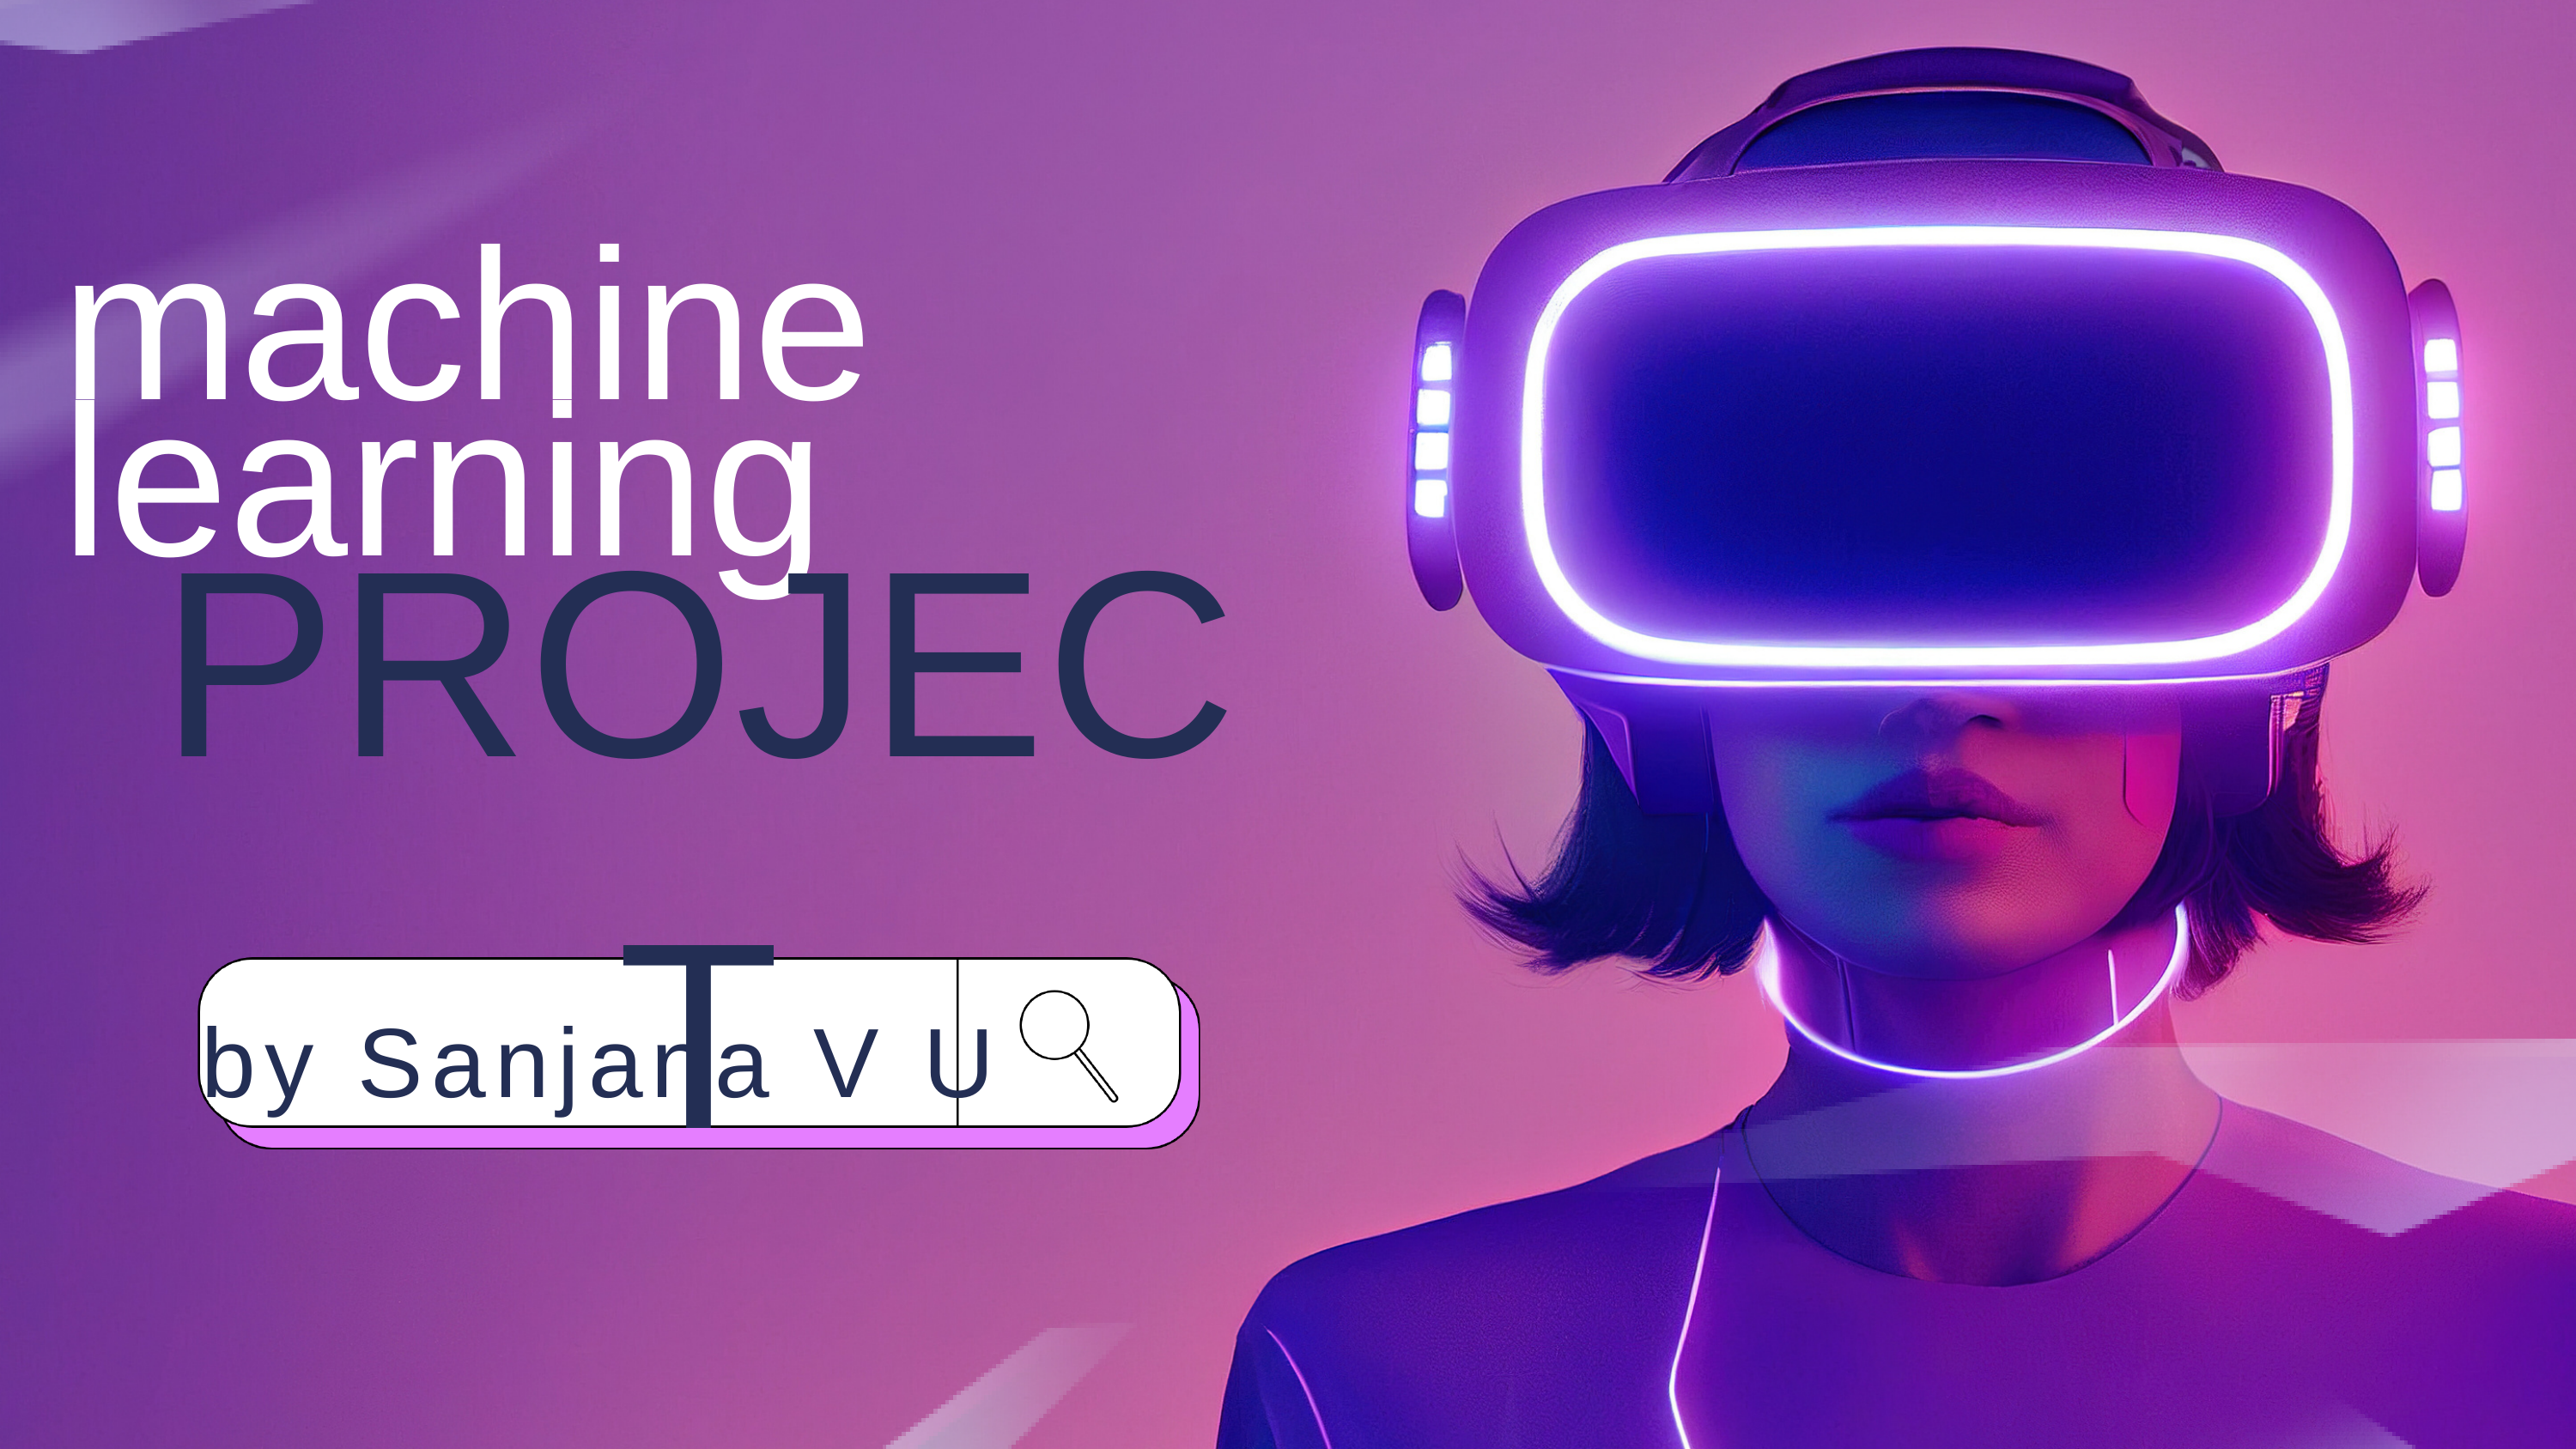

machine learning

PROJECT

by Sanjana V U